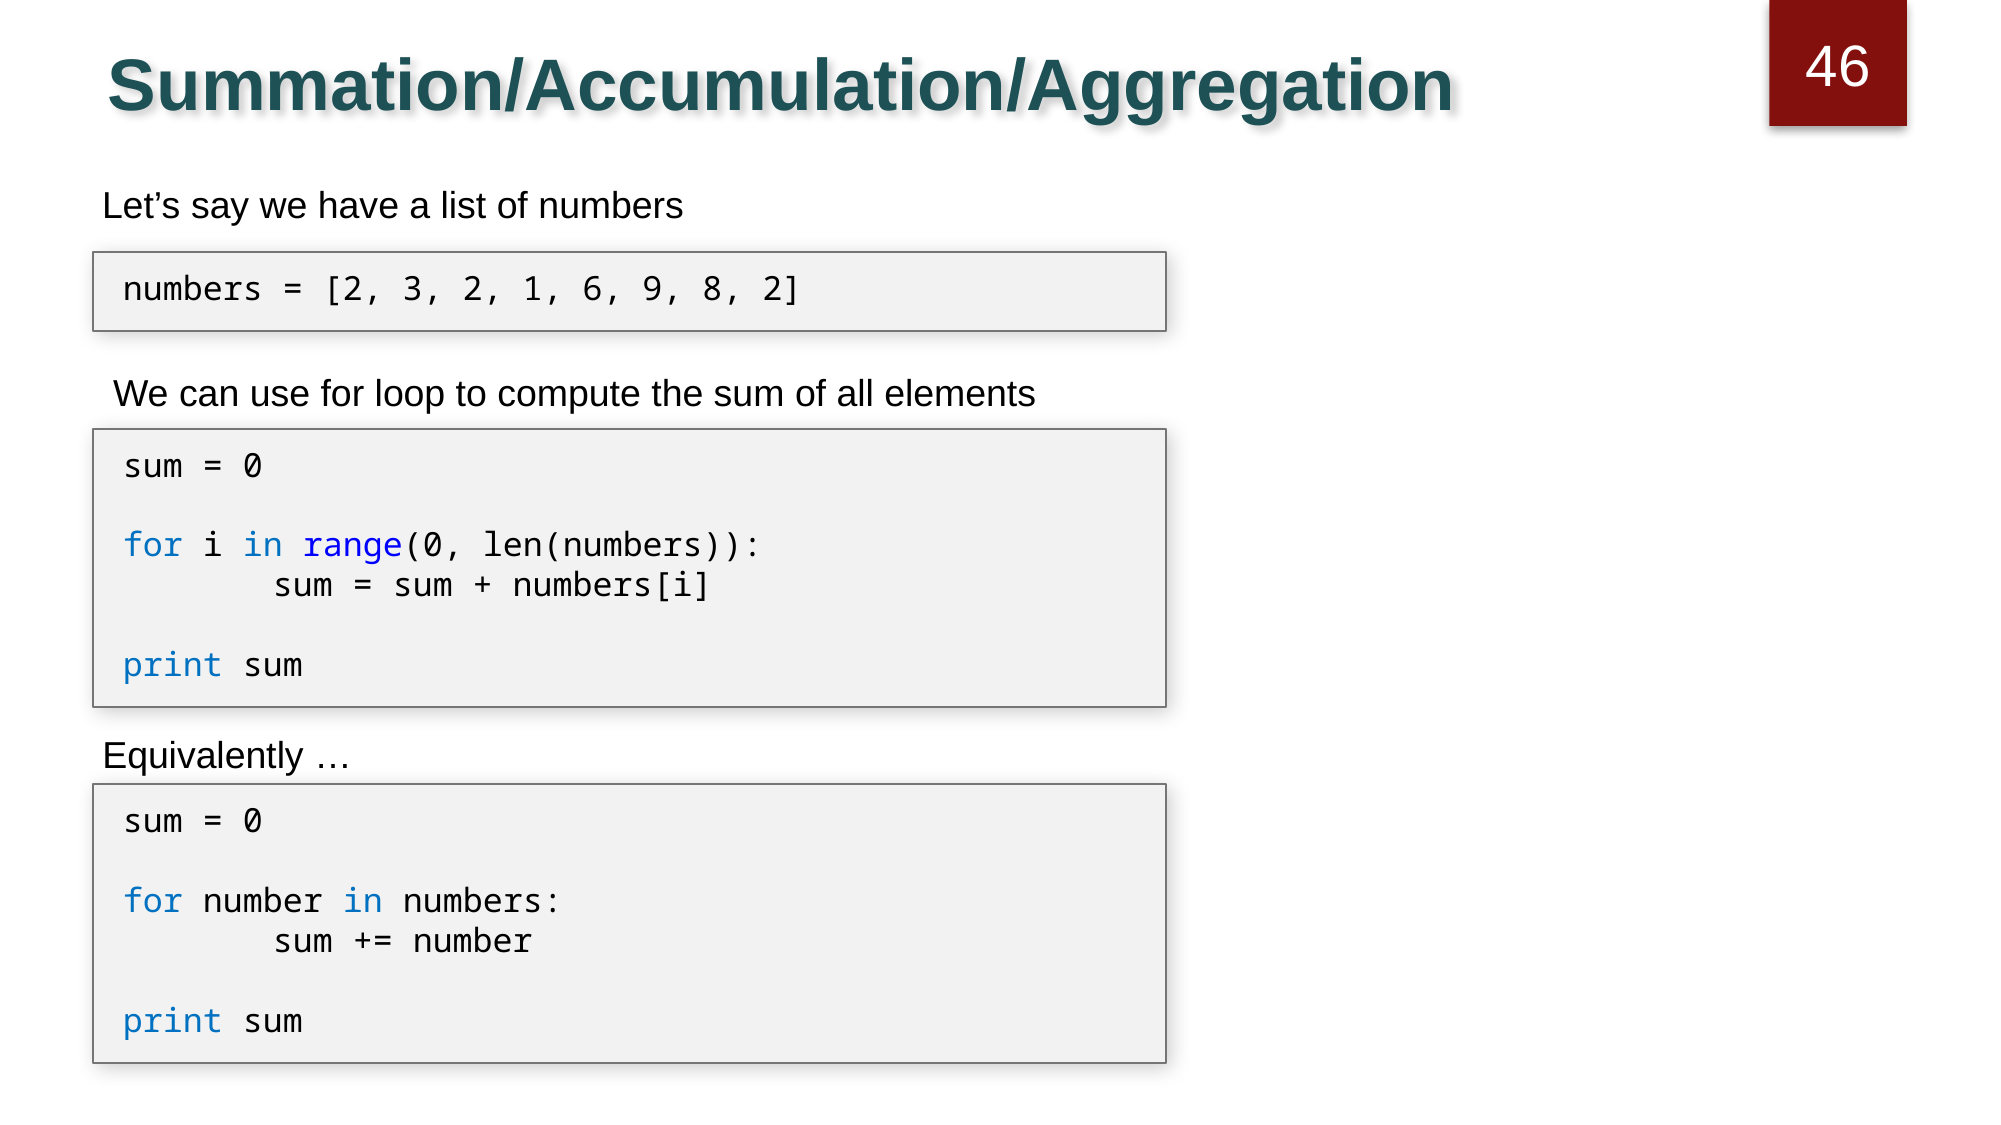

46
# Summation/Accumulation/Aggregation
Let’s say we have a list of numbers
numbers = [2, 3, 2, 1, 6, 9, 8, 2]

We can use for loop to compute the sum of all elements
sum = 0

for i in range(0, len(numbers)):
	sum = sum + numbers[i]

print sum
Equivalently …
sum = 0

for number in numbers:
	sum += number

print sum